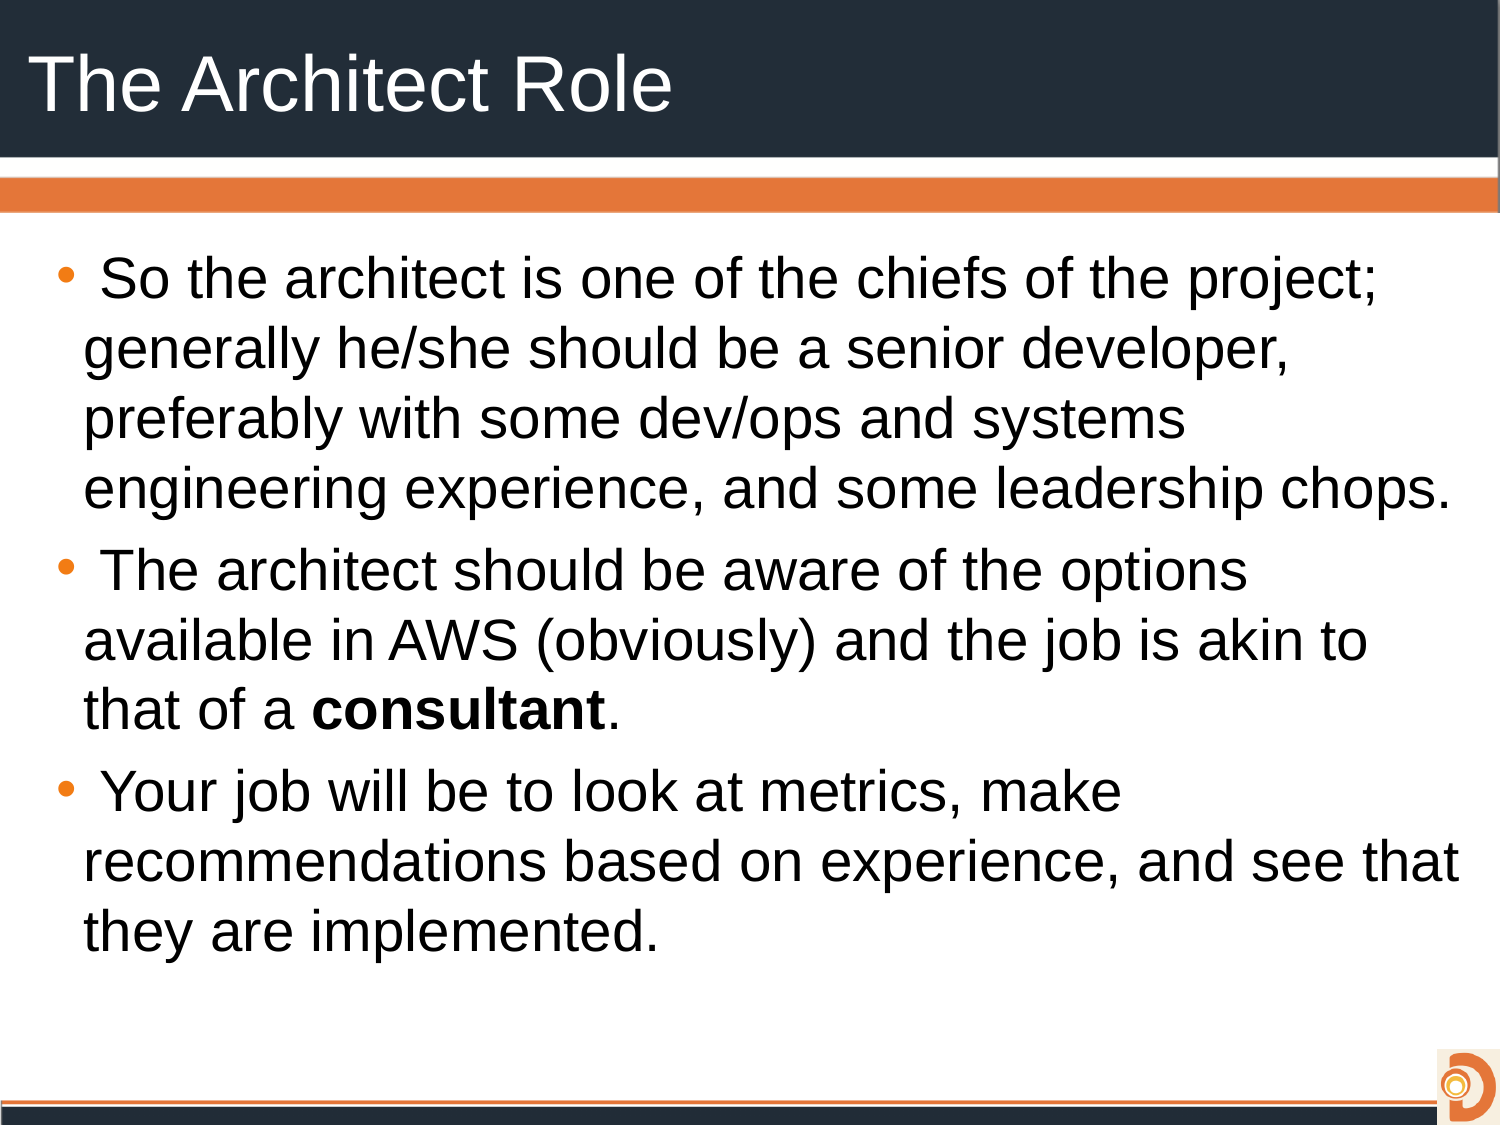

# The Architect Role
 So the architect is one of the chiefs of the project; generally he/she should be a senior developer, preferably with some dev/ops and systems engineering experience, and some leadership chops.
 The architect should be aware of the options available in AWS (obviously) and the job is akin to that of a consultant.
 Your job will be to look at metrics, make recommendations based on experience, and see that they are implemented.